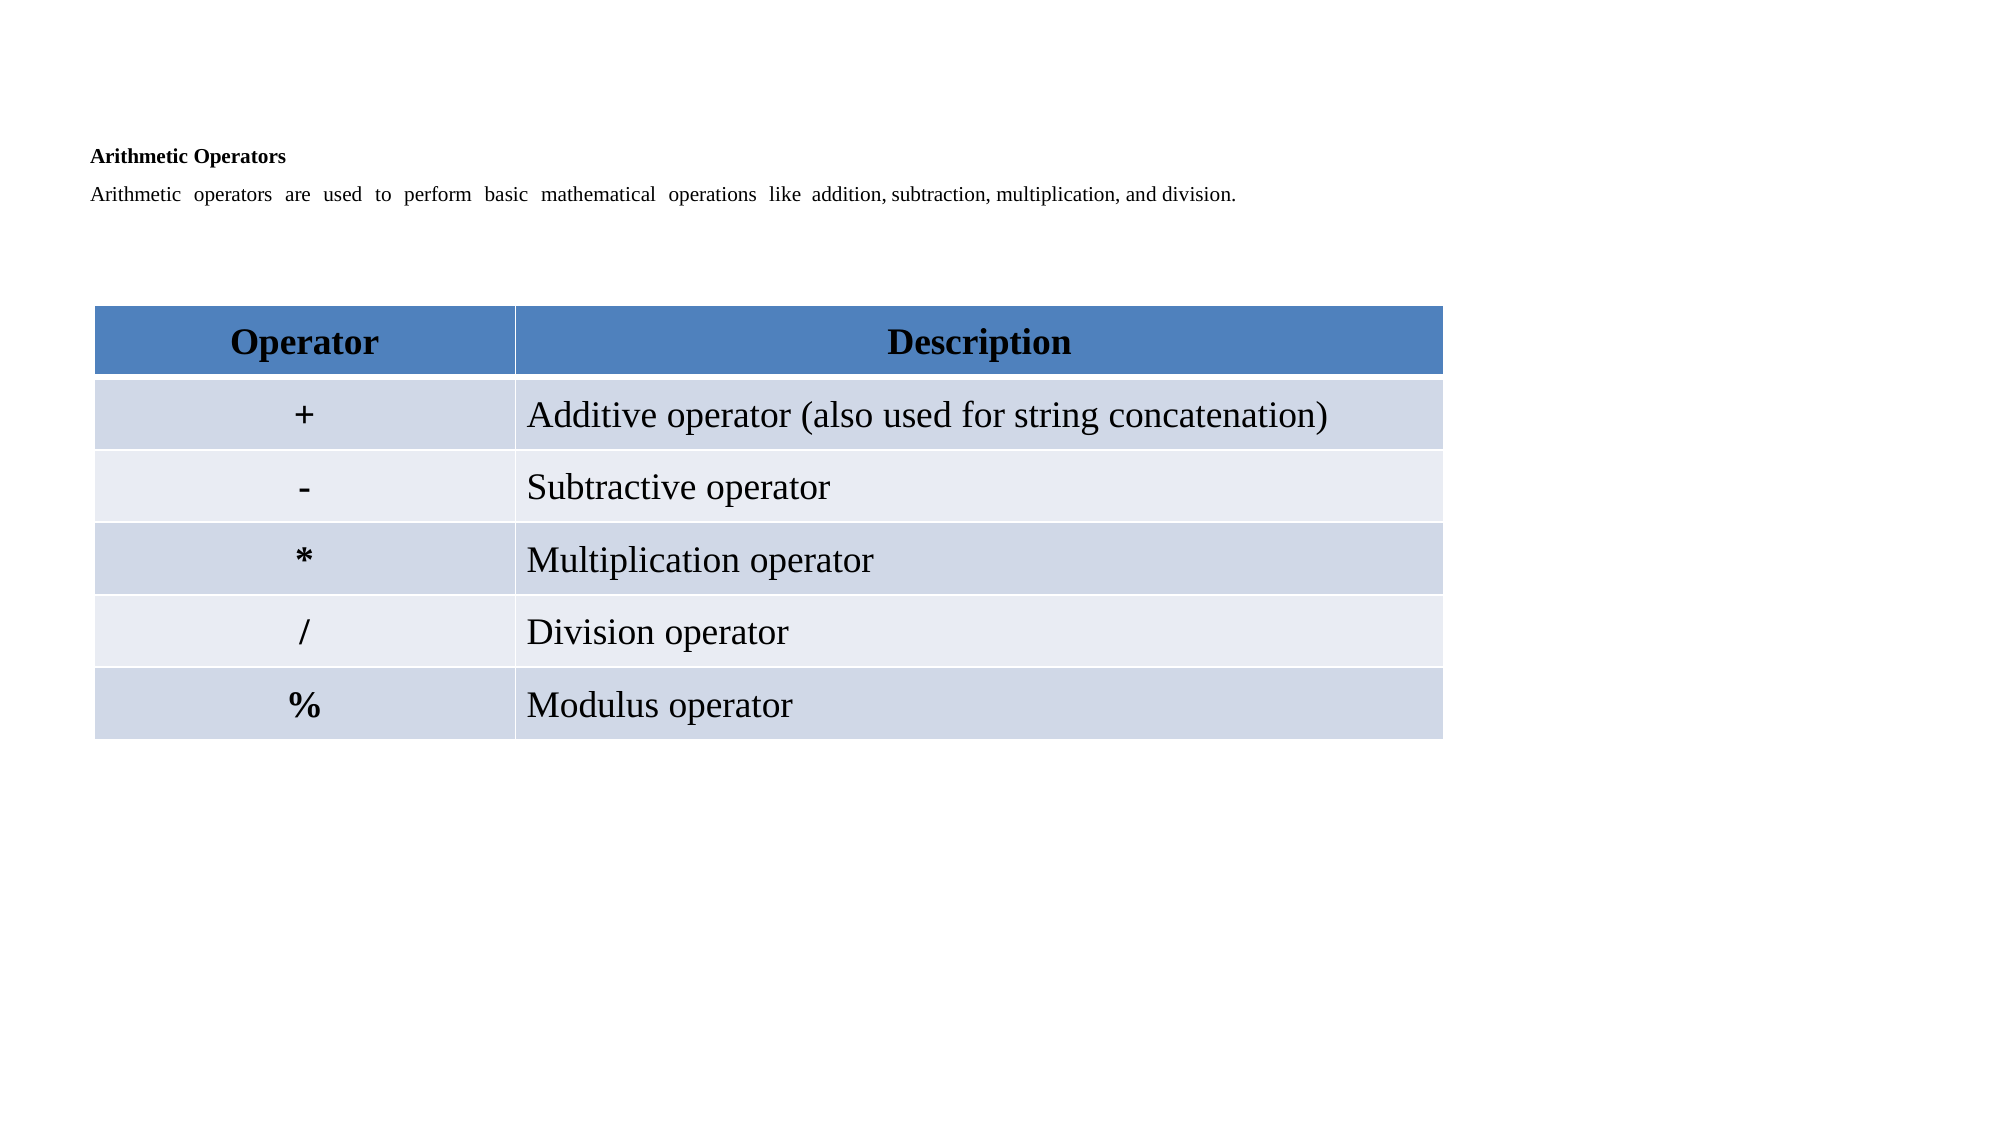

# Arithmetic Operators Arithmetic operators are used to perform basic mathematical operations like  addition, subtraction, multiplication, and division.
| Operator | Description |
| --- | --- |
| + | Additive operator (also used for string concatenation) |
| - | Subtractive operator |
| \* | Multiplication operator |
| / | Division operator |
| % | Modulus operator |